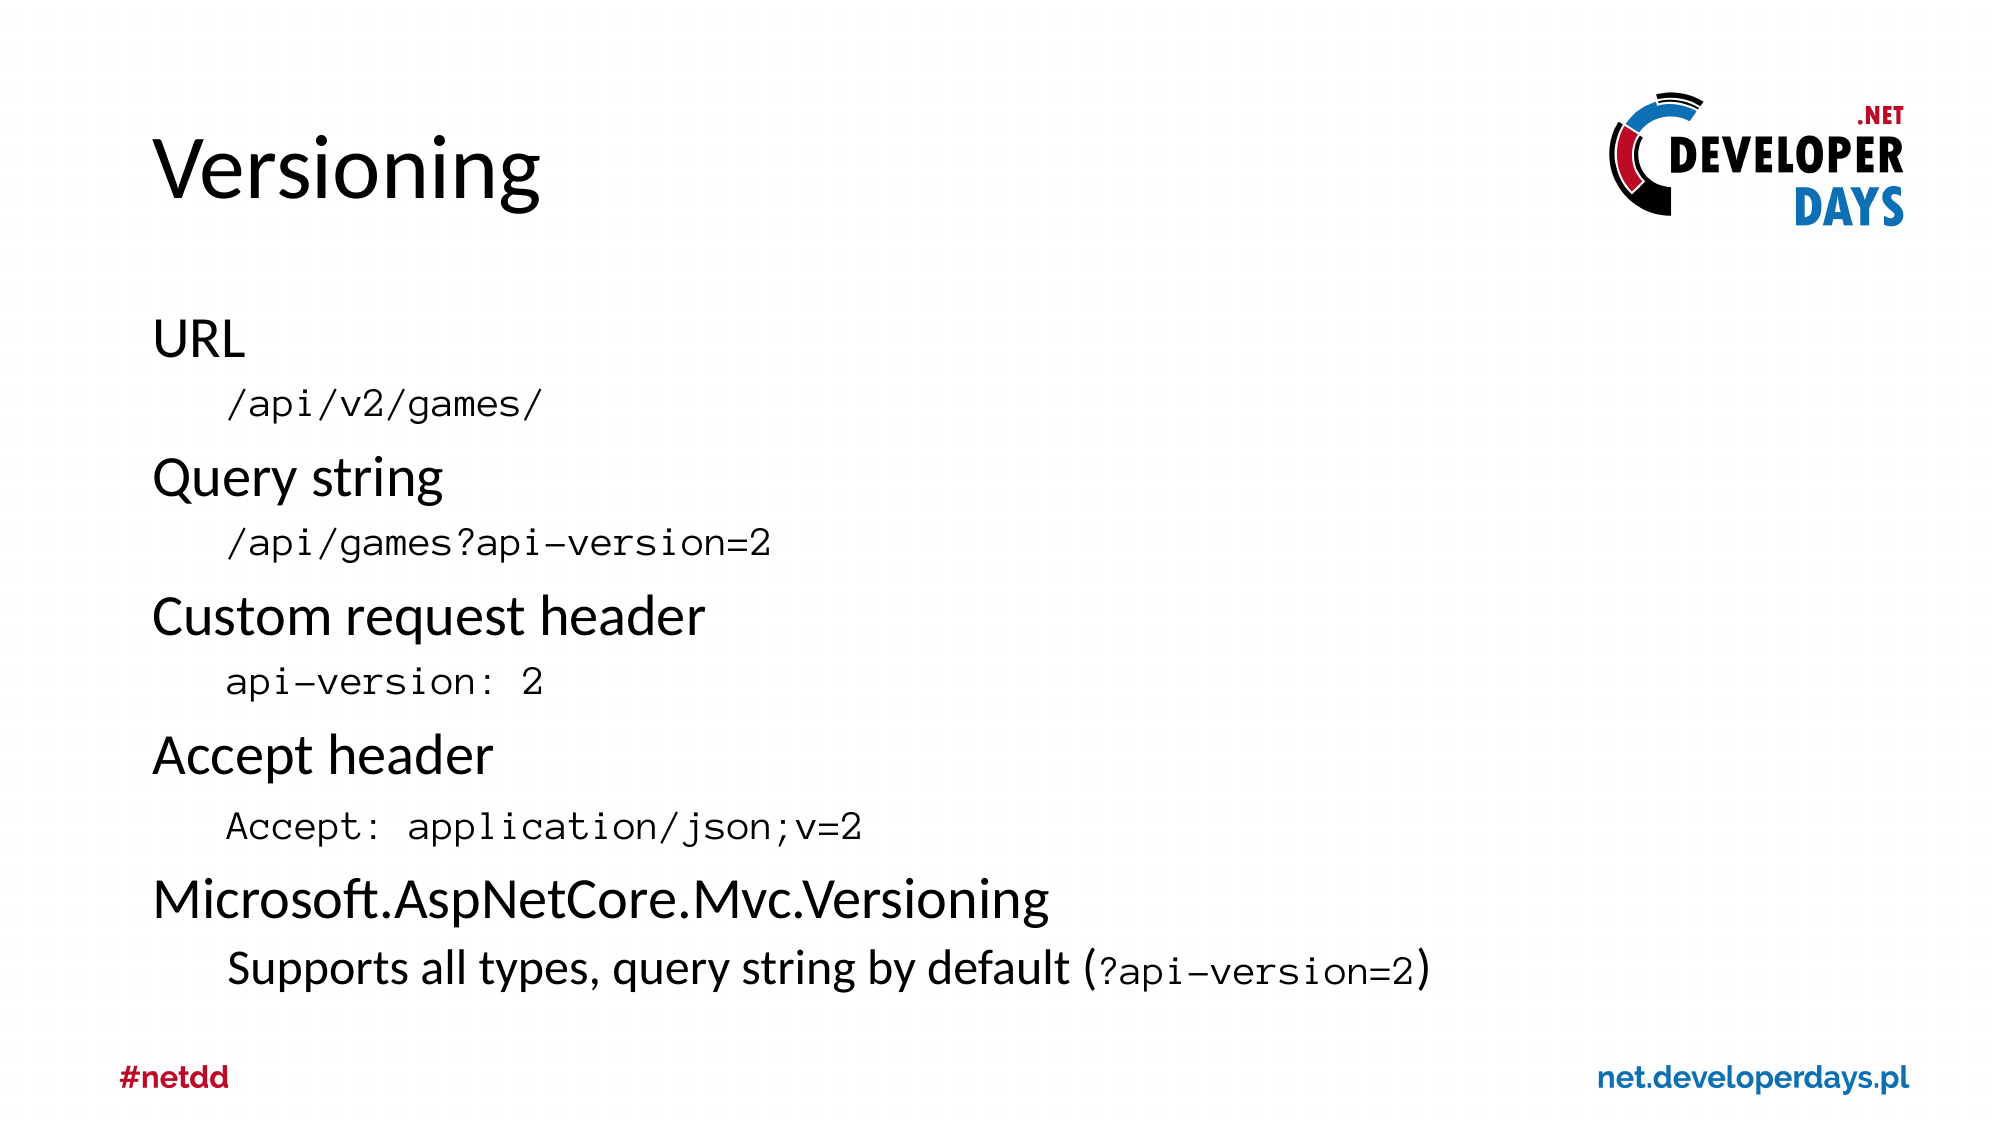

# Versioning
URL
/api/v2/games/
Query string
/api/games?api-version=2
Custom request header
api-version: 2
Accept header
Accept: application/json;v=2
Microsoft.AspNetCore.Mvc.Versioning
Supports all types, query string by default (?api-version=2)